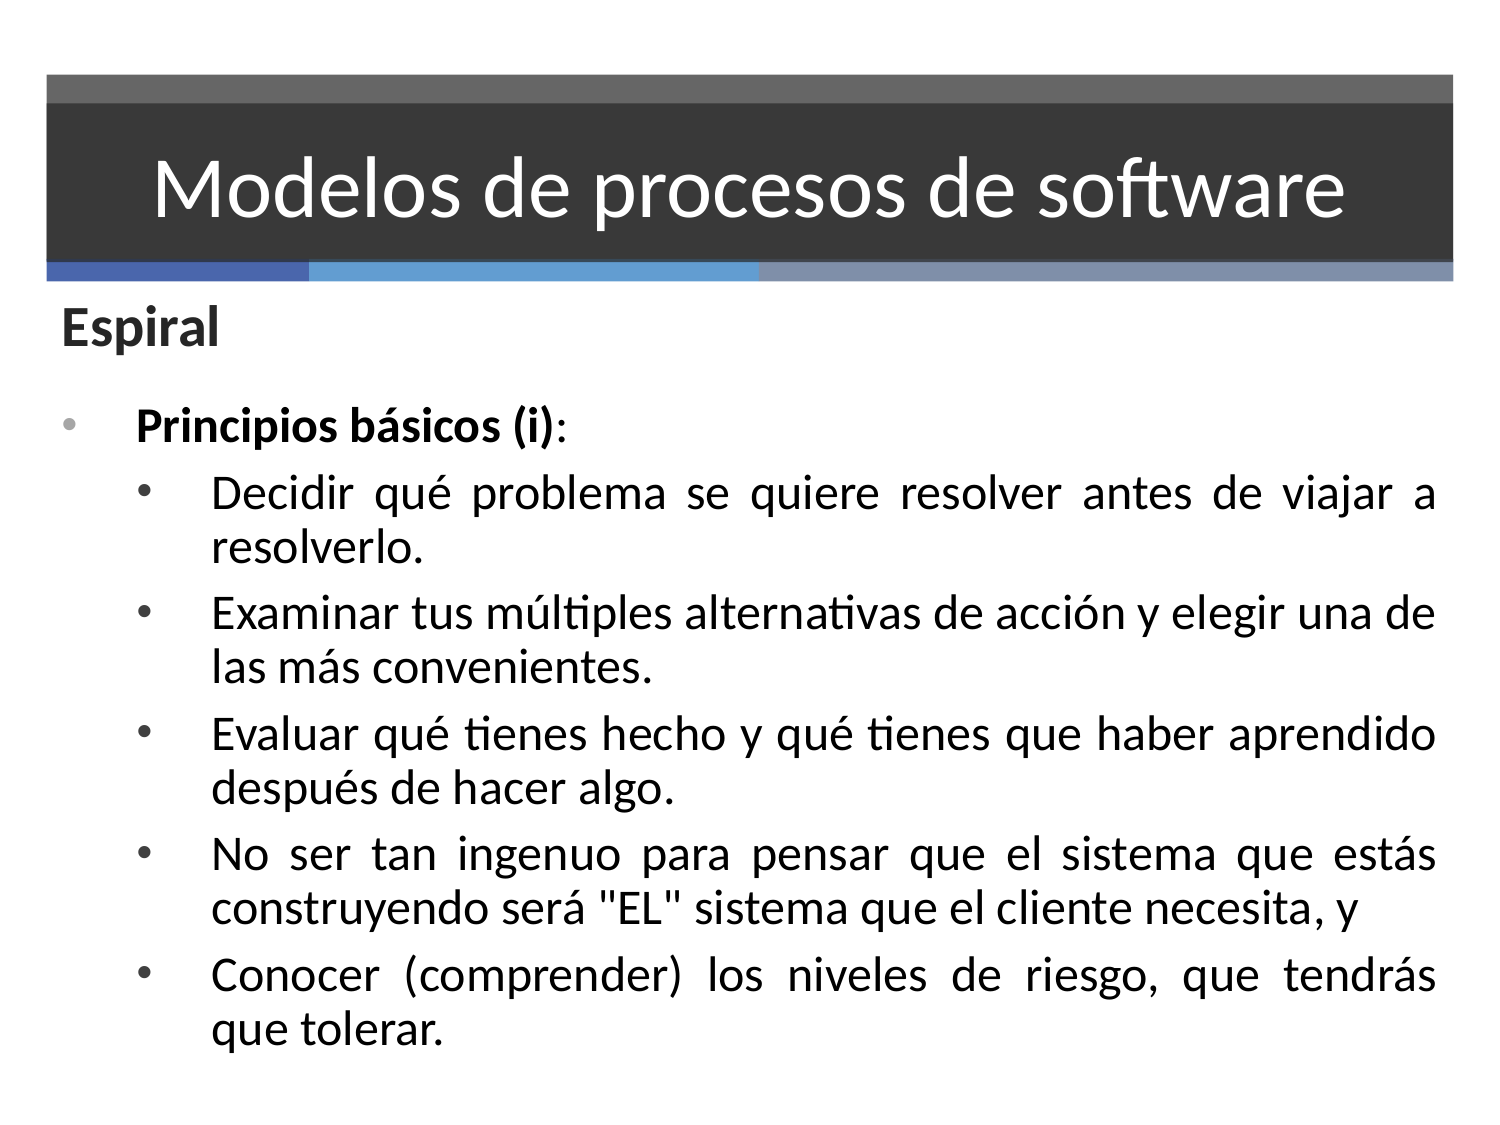

# Modelos de procesos de software
Espiral
Principios básicos (i):
Decidir qué problema se quiere resolver antes de viajar a resolverlo.
Examinar tus múltiples alternativas de acción y elegir una de las más convenientes.
Evaluar qué tienes hecho y qué tienes que haber aprendido después de hacer algo.
No ser tan ingenuo para pensar que el sistema que estás construyendo será "EL" sistema que el cliente necesita, y
Conocer (comprender) los niveles de riesgo, que tendrás que tolerar.